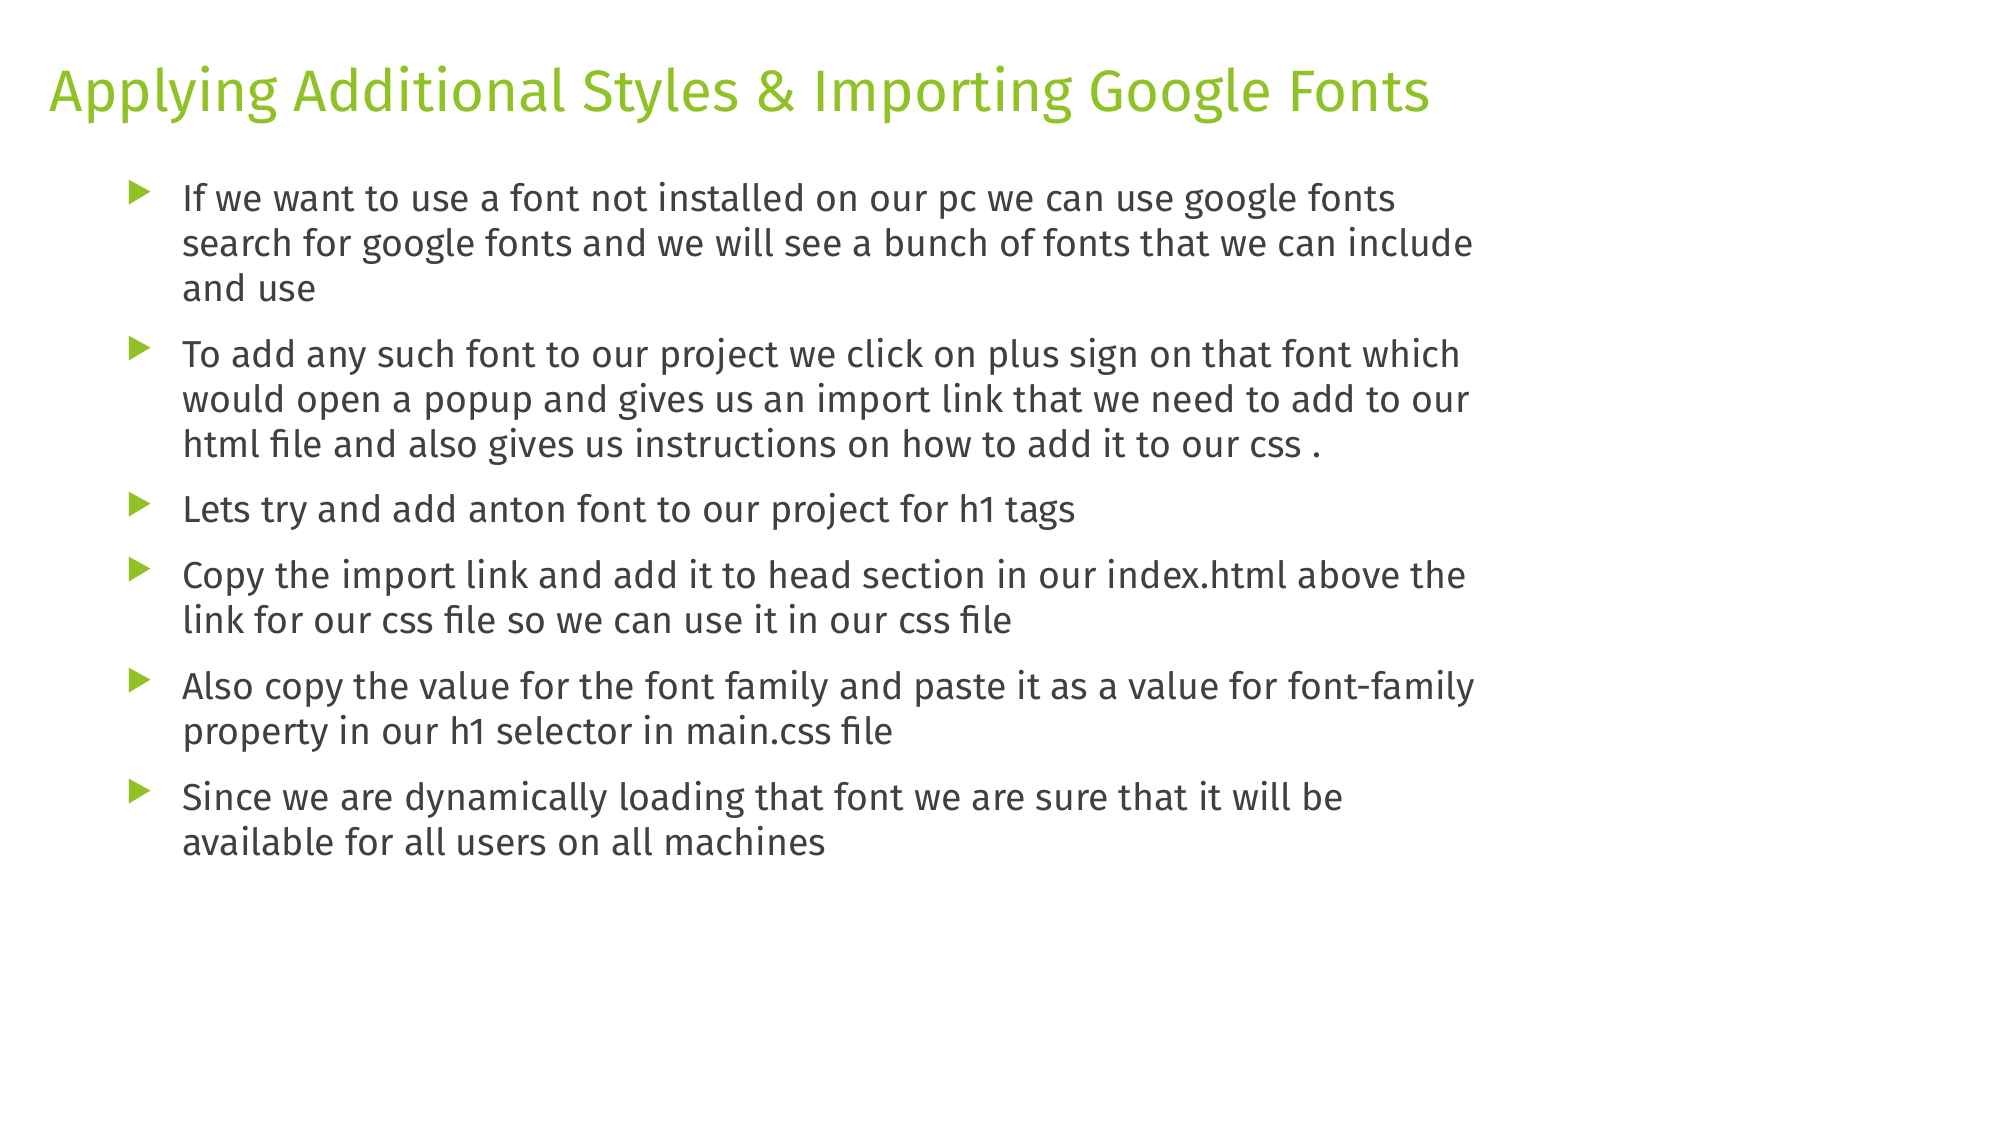

# Applying Additional Styles & Importing Google Fonts
If we want to use a font not installed on our pc we can use google fonts search for google fonts and we will see a bunch of fonts that we can include and use
To add any such font to our project we click on plus sign on that font which would open a popup and gives us an import link that we need to add to our html file and also gives us instructions on how to add it to our css .
Lets try and add anton font to our project for h1 tags
Copy the import link and add it to head section in our index.html above the link for our css file so we can use it in our css file
Also copy the value for the font family and paste it as a value for font-family property in our h1 selector in main.css file
Since we are dynamically loading that font we are sure that it will be available for all users on all machines